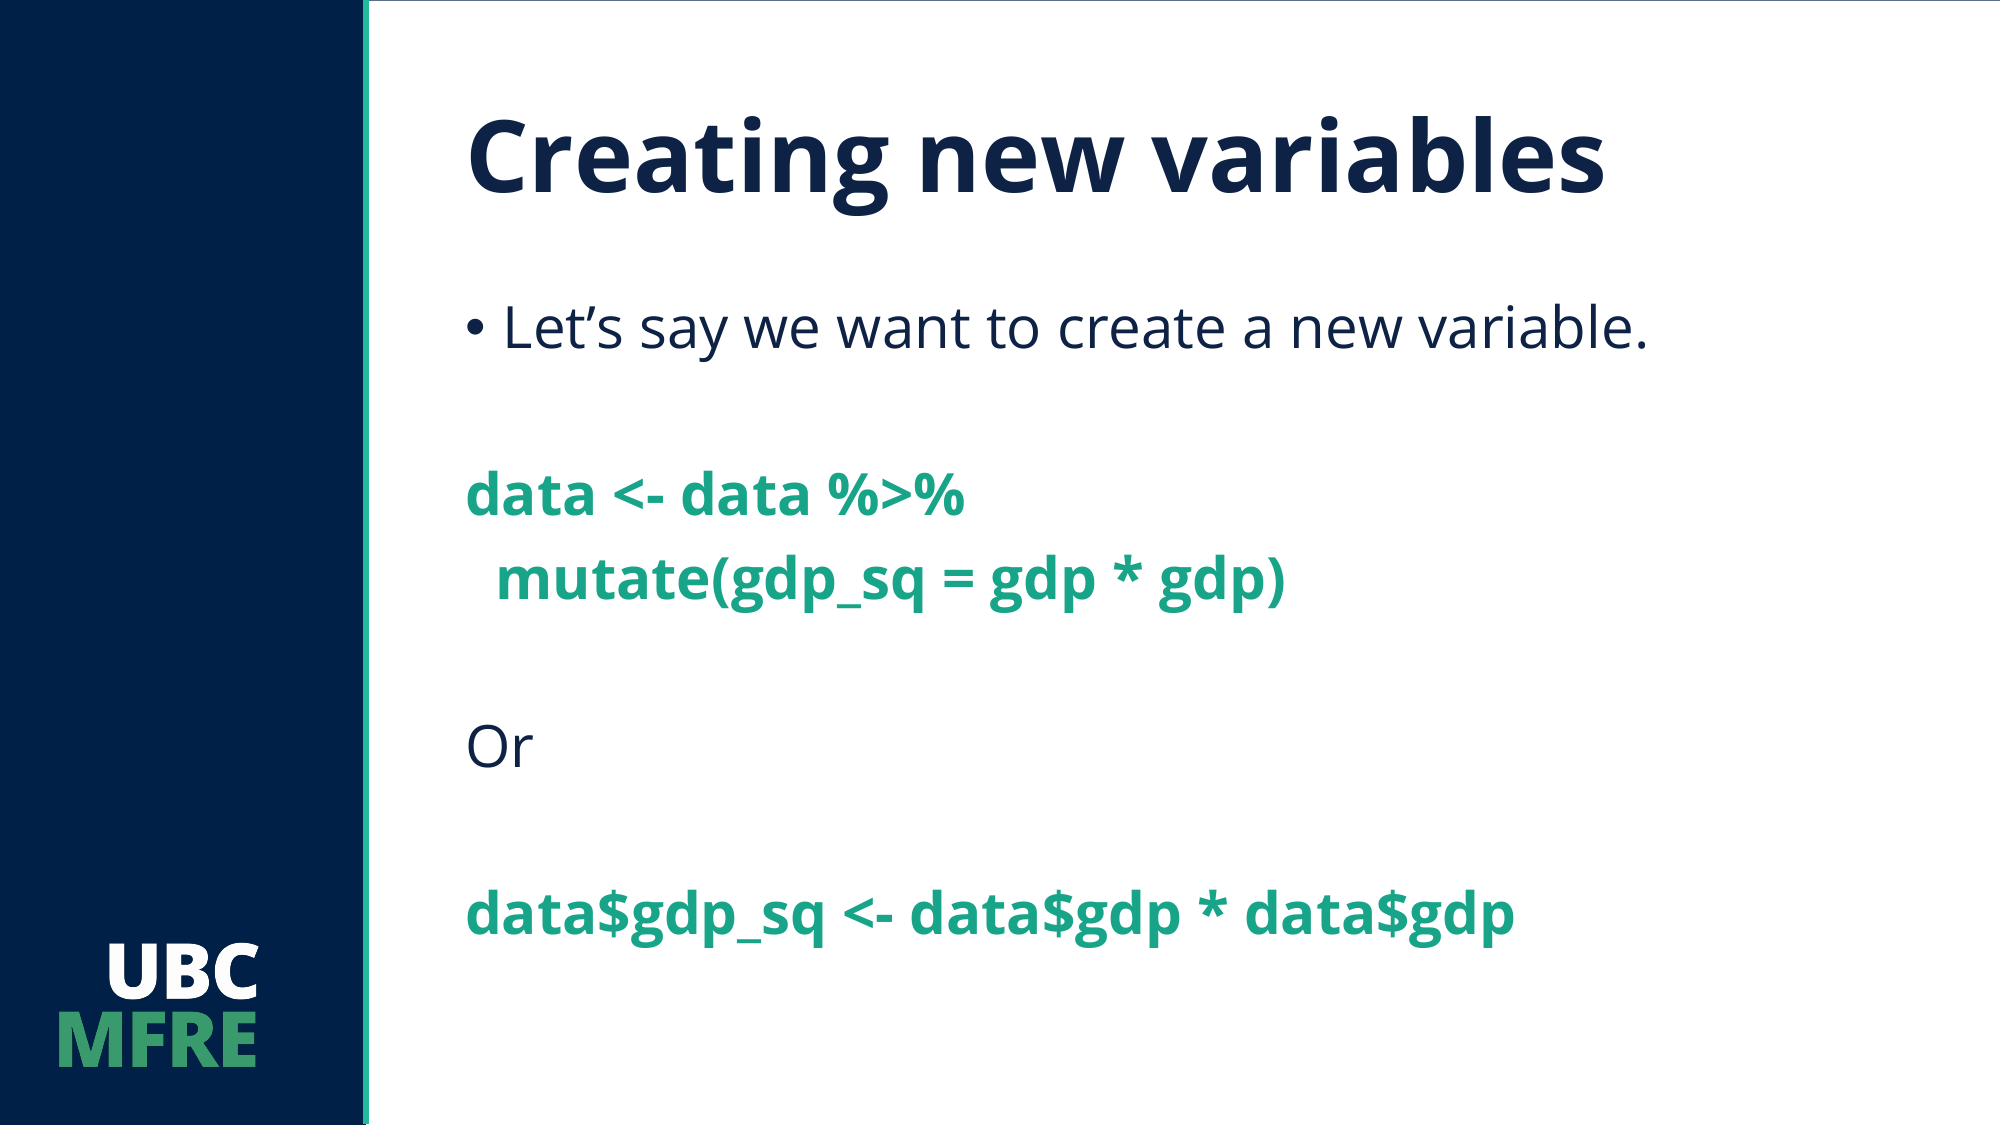

# Creating new variables
Let’s say we want to create a new variable.

data <- data %>%
  mutate(gdp_sq = gdp * gdp)

Or

data$gdp_sq <- data$gdp * data$gdp